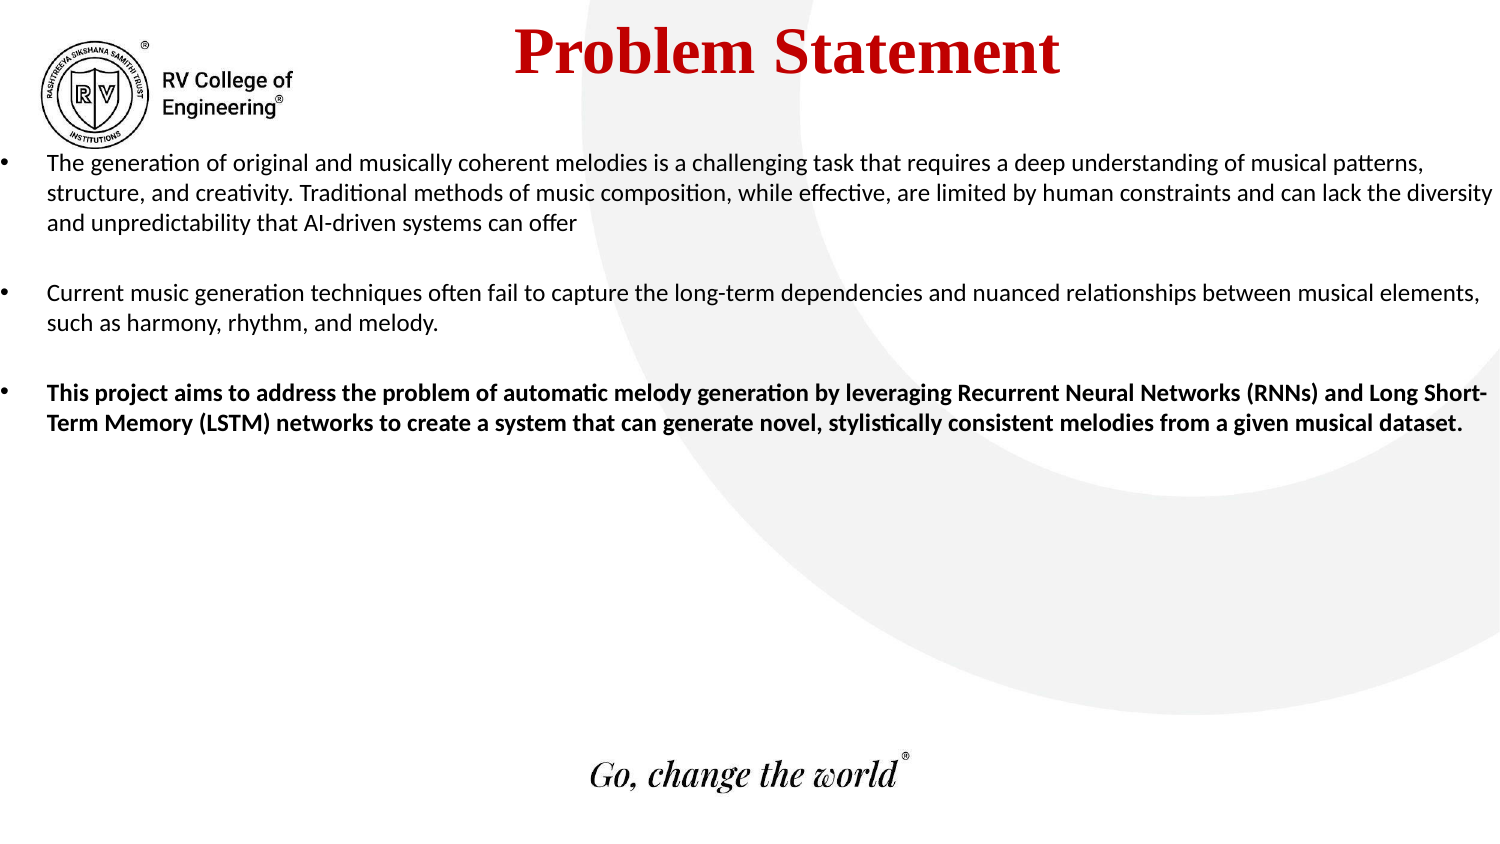

Problem Statement
The generation of original and musically coherent melodies is a challenging task that requires a deep understanding of musical patterns, structure, and creativity. Traditional methods of music composition, while effective, are limited by human constraints and can lack the diversity and unpredictability that AI-driven systems can offer

Current music generation techniques often fail to capture the long-term dependencies and nuanced relationships between musical elements, such as harmony, rhythm, and melody.

This project aims to address the problem of automatic melody generation by leveraging Recurrent Neural Networks (RNNs) and Long Short-Term Memory (LSTM) networks to create a system that can generate novel, stylistically consistent melodies from a given musical dataset.